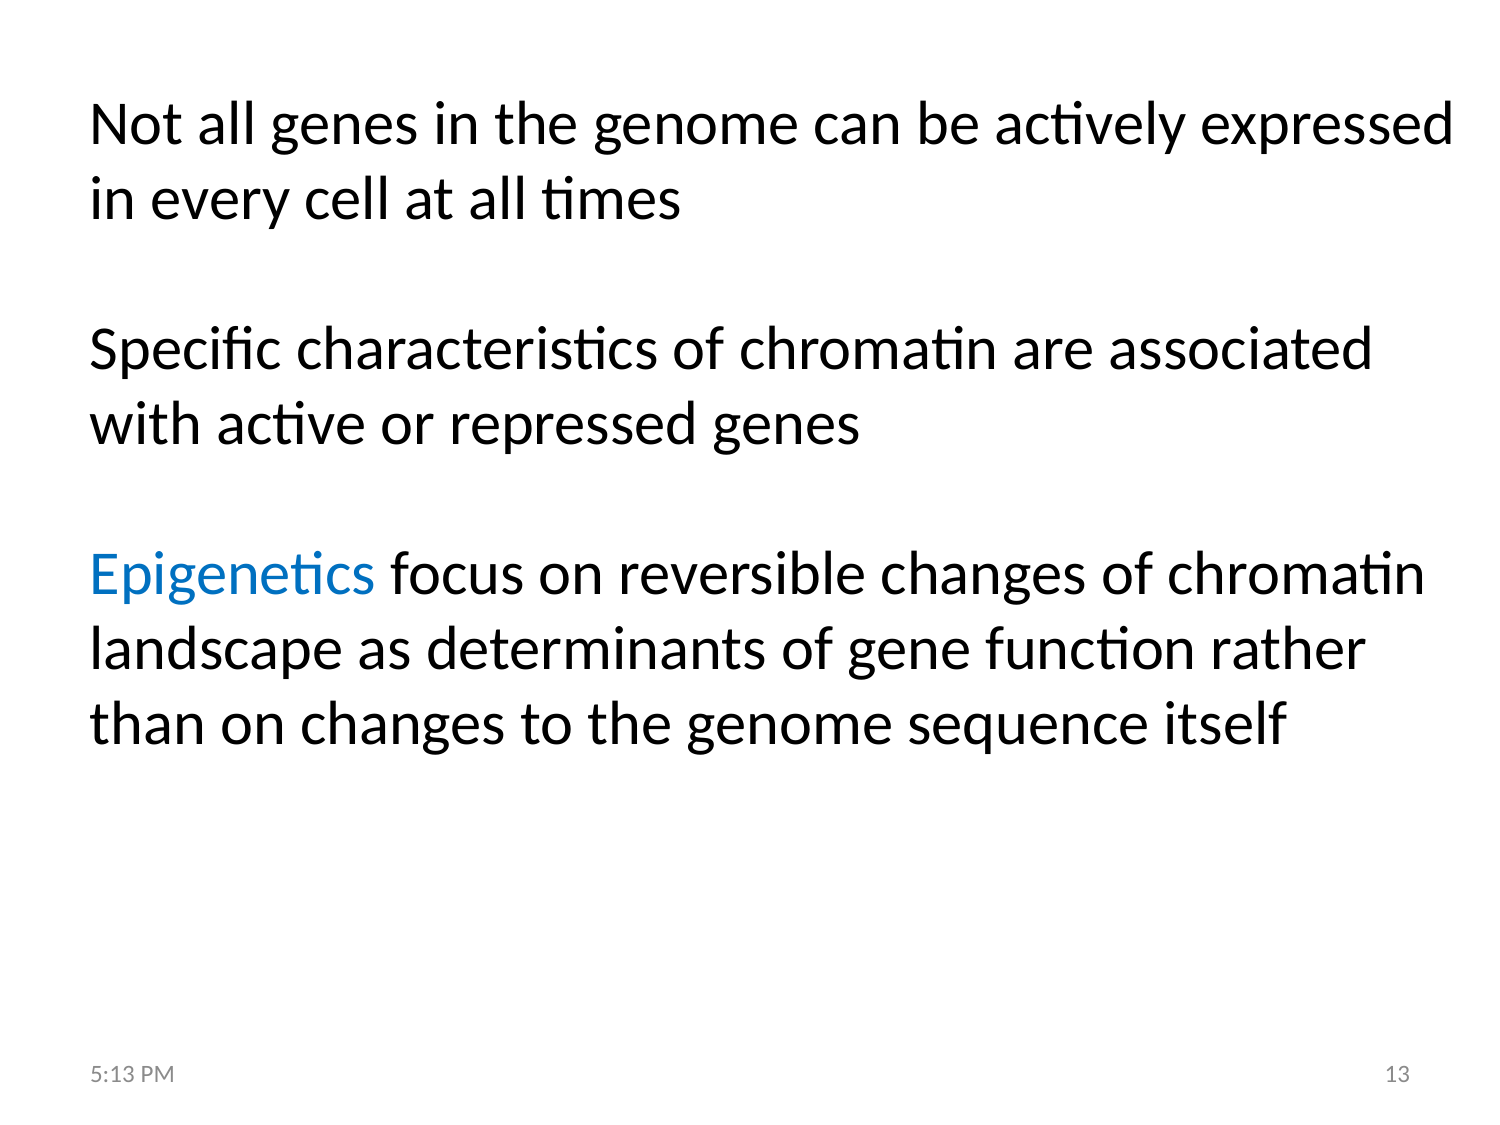

Not all genes in the genome can be actively expressed in every cell at all times

Specific characteristics of chromatin are associated with active or repressed genes

Epigenetics focus on reversible changes of chromatin landscape as determinants of gene function rather than on changes to the genome sequence itself
5:13 PM
13